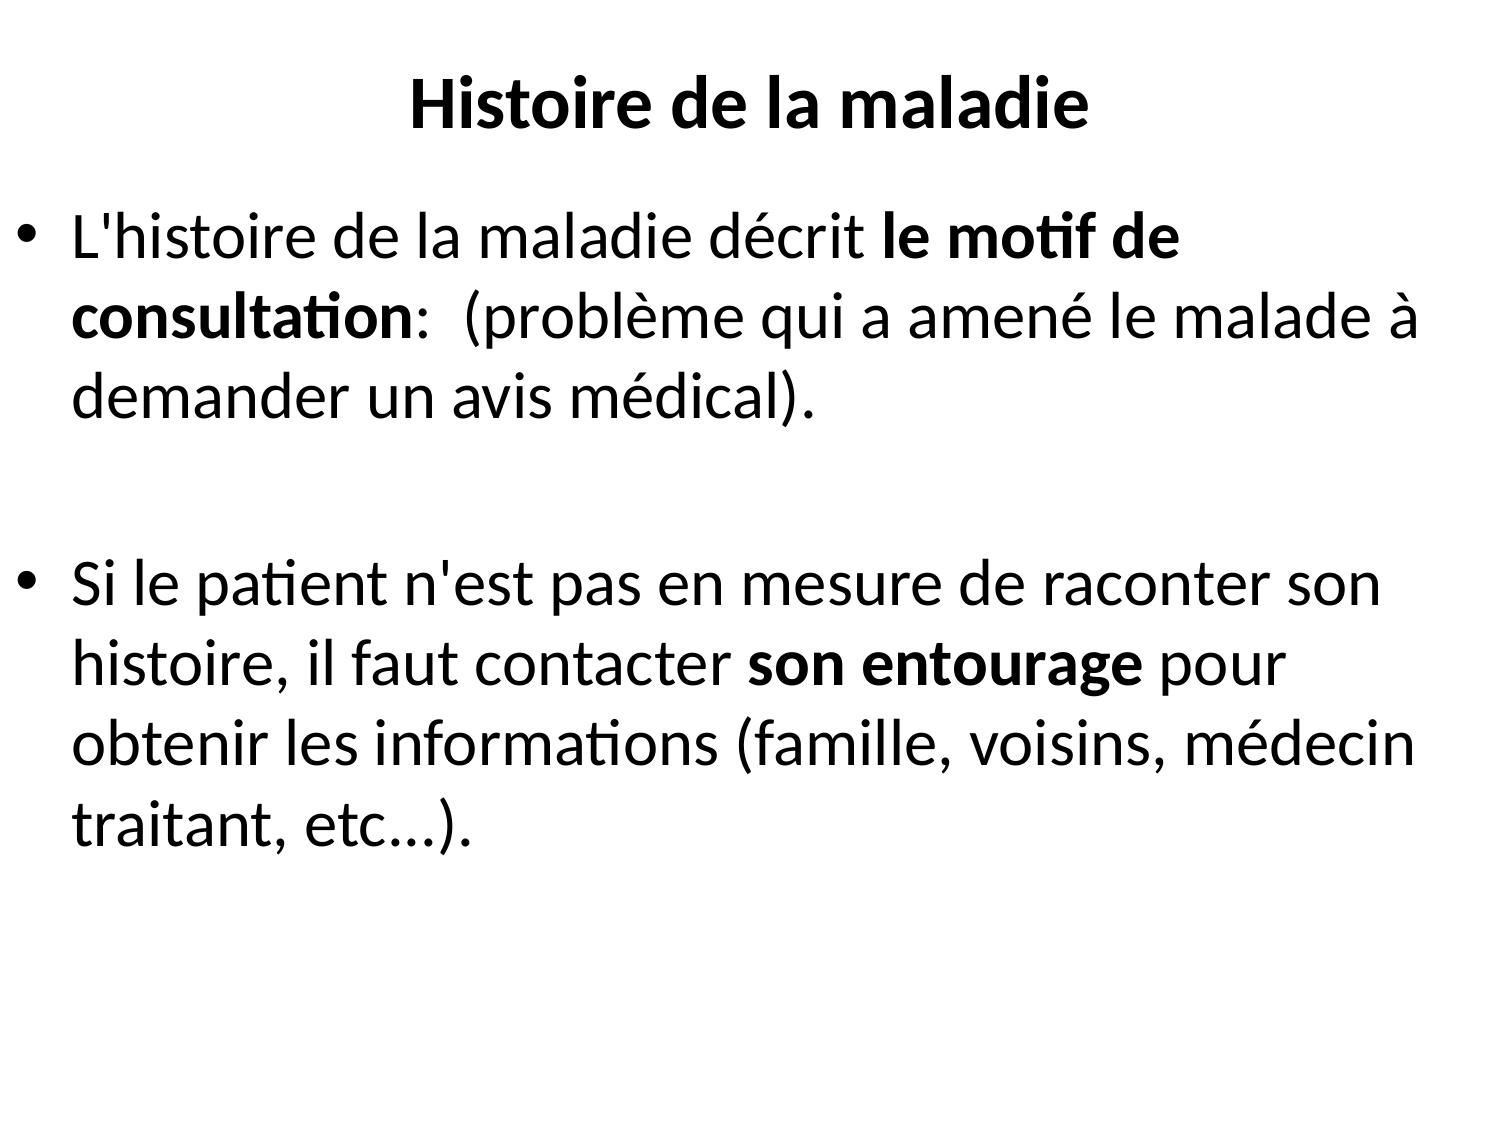

# Histoire de la maladie
L'histoire de la maladie décrit le motif de consultation:  (problème qui a amené le malade à demander un avis médical).

Si le patient n'est pas en mesure de raconter son histoire, il faut contacter son entourage pour obtenir les informations (famille, voisins, médecin traitant, etc...).